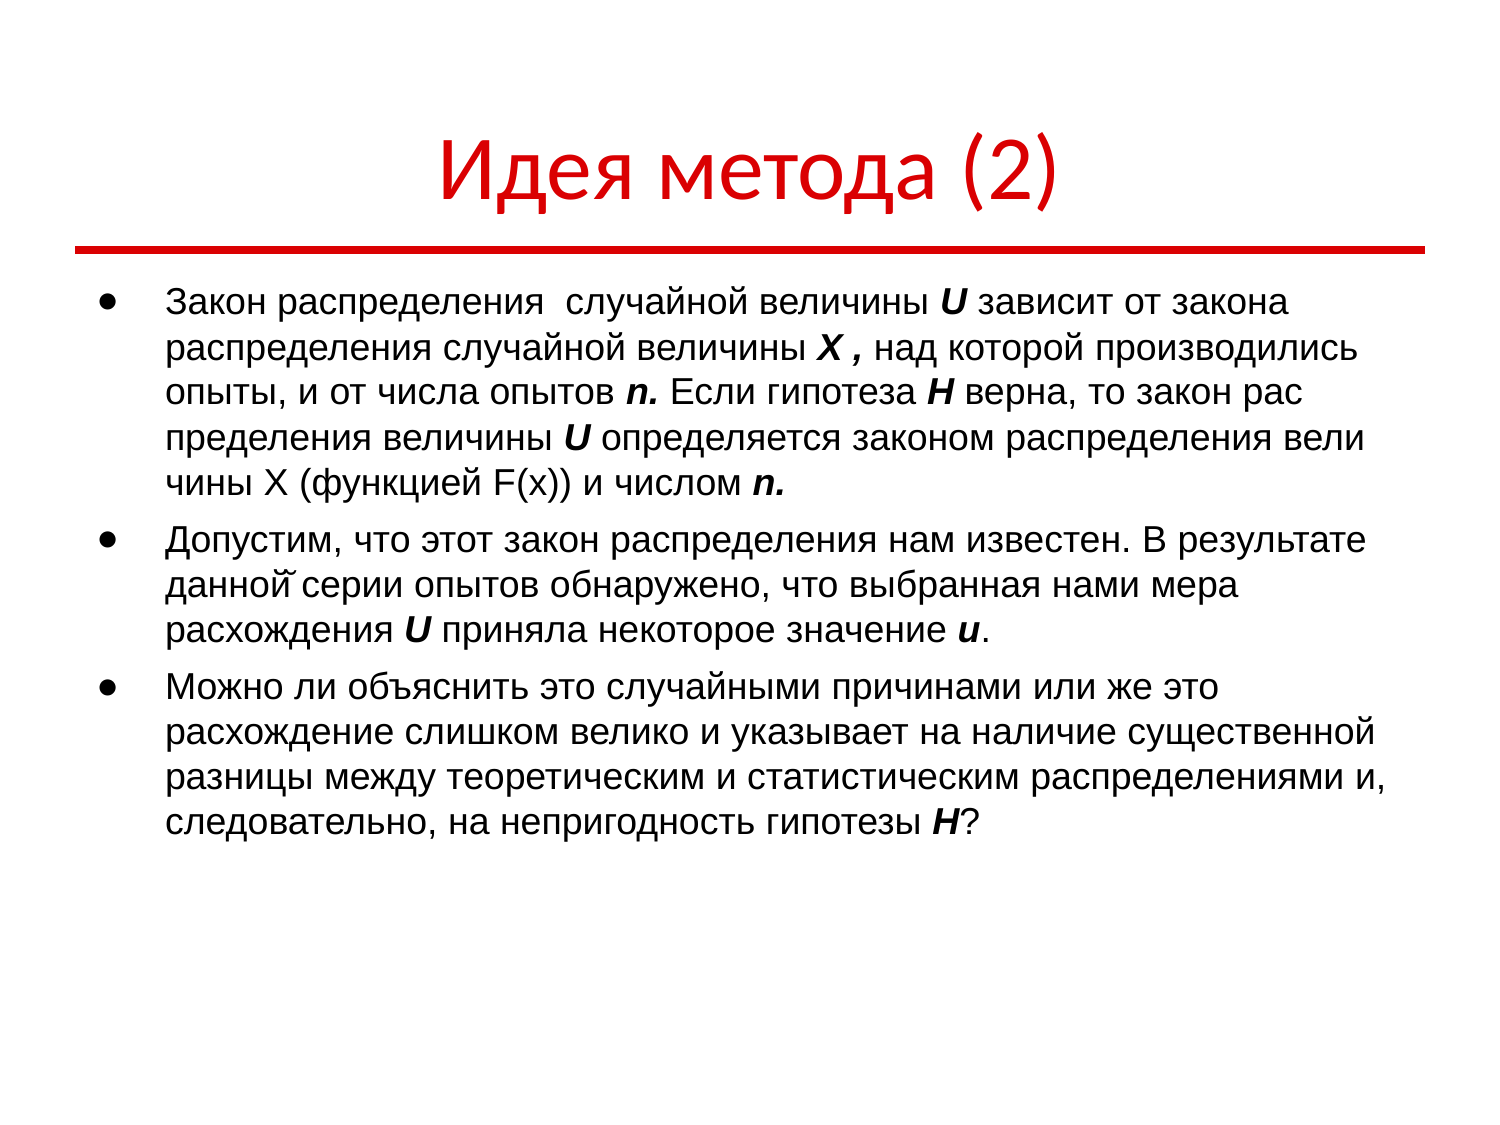

# Идея метода (2)
Закон распределения  случайной величины U зависит от закона распределения случайной величины X , над которой производились опыты, и от числа опытов n. Если гипотеза Н верна, то закон рас­пределения величины U определяется законом распределения вели­чины X (функцией F(х)) и числом n.
Допустим, что этот закон распределения нам известен. В ре­зультате данной̆ серии опытов обнаружено, что выбранная нами мера расхождения U приняла некоторое значение u.
Можно ли объяснить это случайными причинами или же это расхождение слишком велико и указывает на наличие существенной разницы между теоретическим и статистическим распределениями и, следовательно, на непригодность гипотезы H?